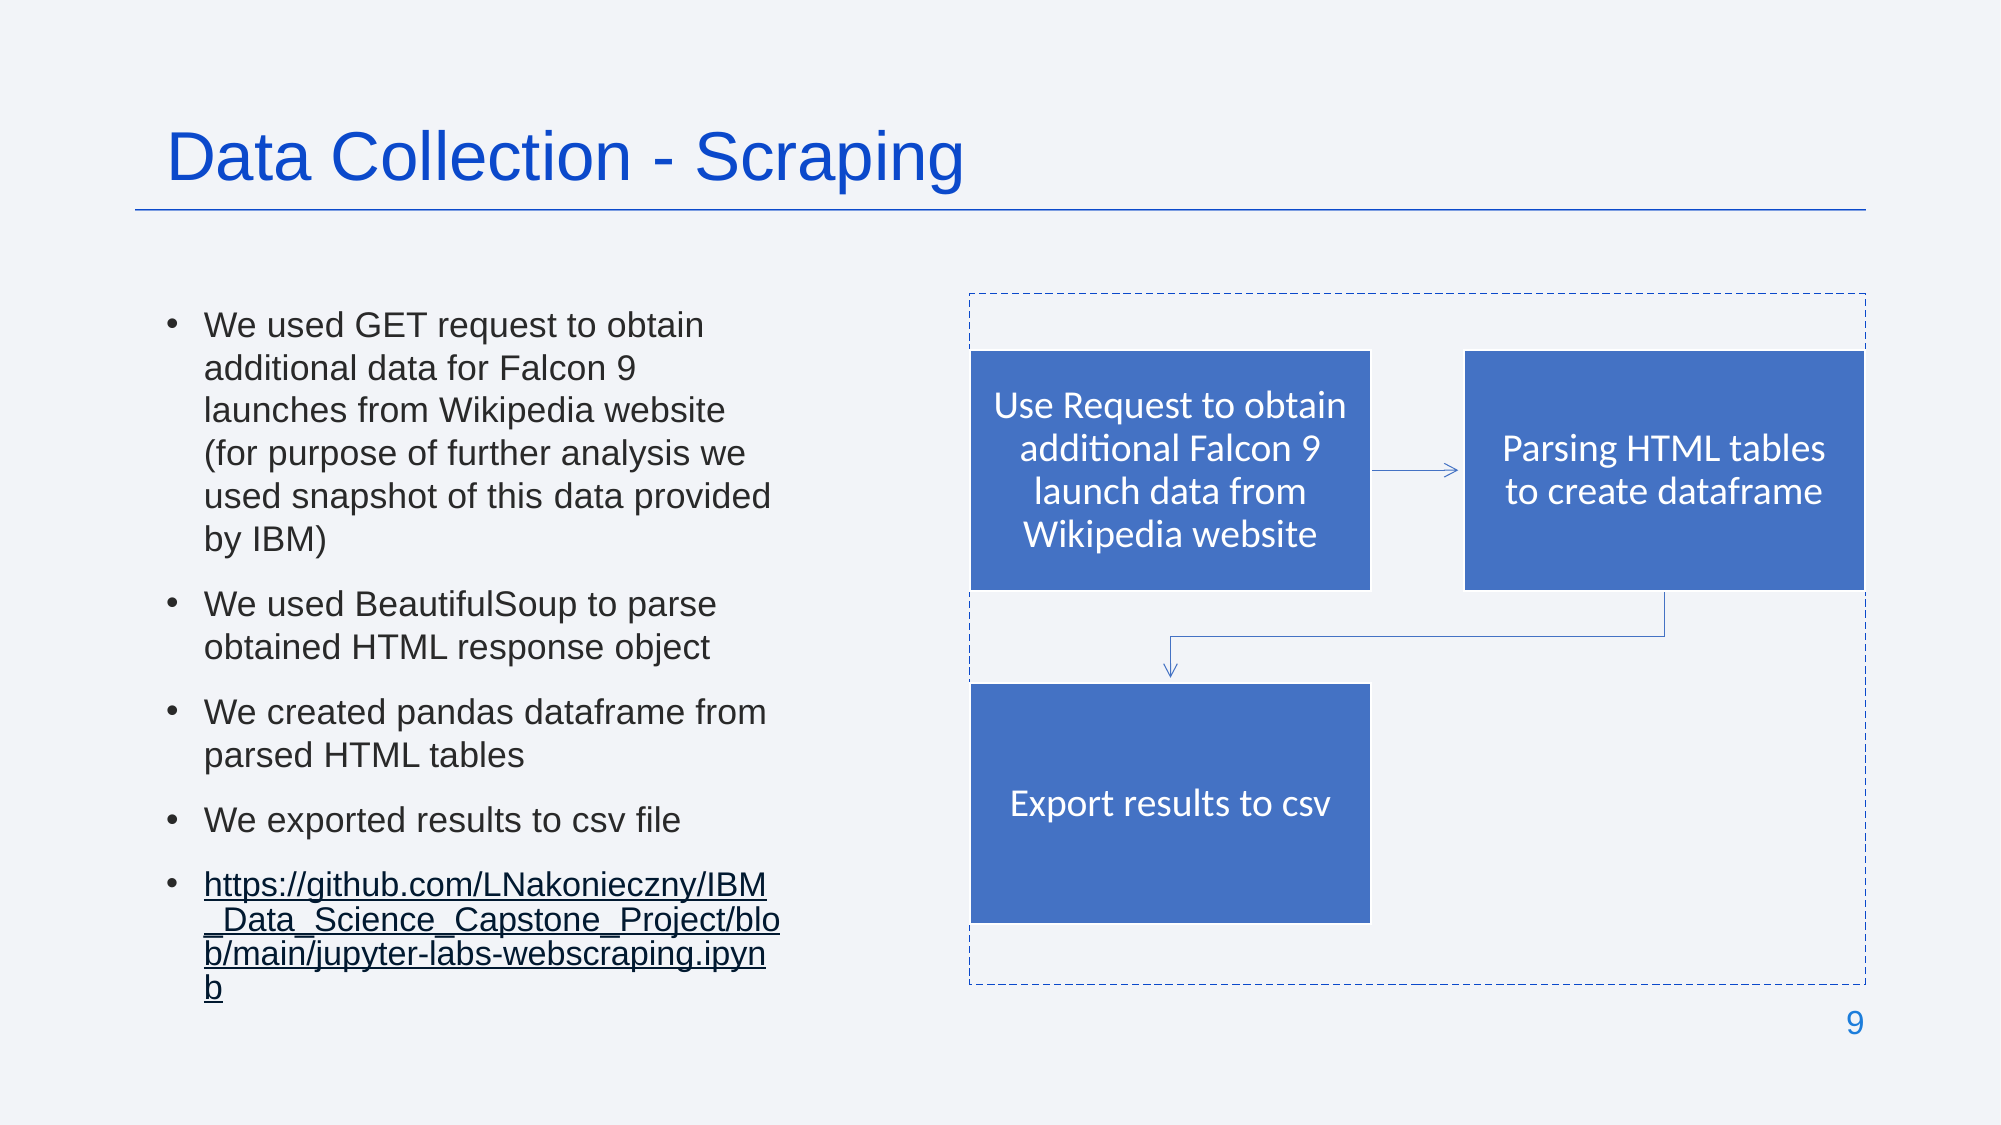

Data Collection - Scraping

Use Request to obtain additional Falcon 9 launch data from Wikipedia website

Parsing HTML tables to create dataframe
Export results to csv
We used GET request to obtain additional data for Falcon 9 launches from Wikipedia website (for purpose of further analysis we used snapshot of this data provided by IBM)
We used BeautifulSoup to parse obtained HTML response object
We created pandas dataframe from parsed HTML tables
We exported results to csv file
https://github.com/LNakonieczny/IBM_Data_Science_Capstone_Project/blob/main/jupyter-labs-webscraping.ipynb

9